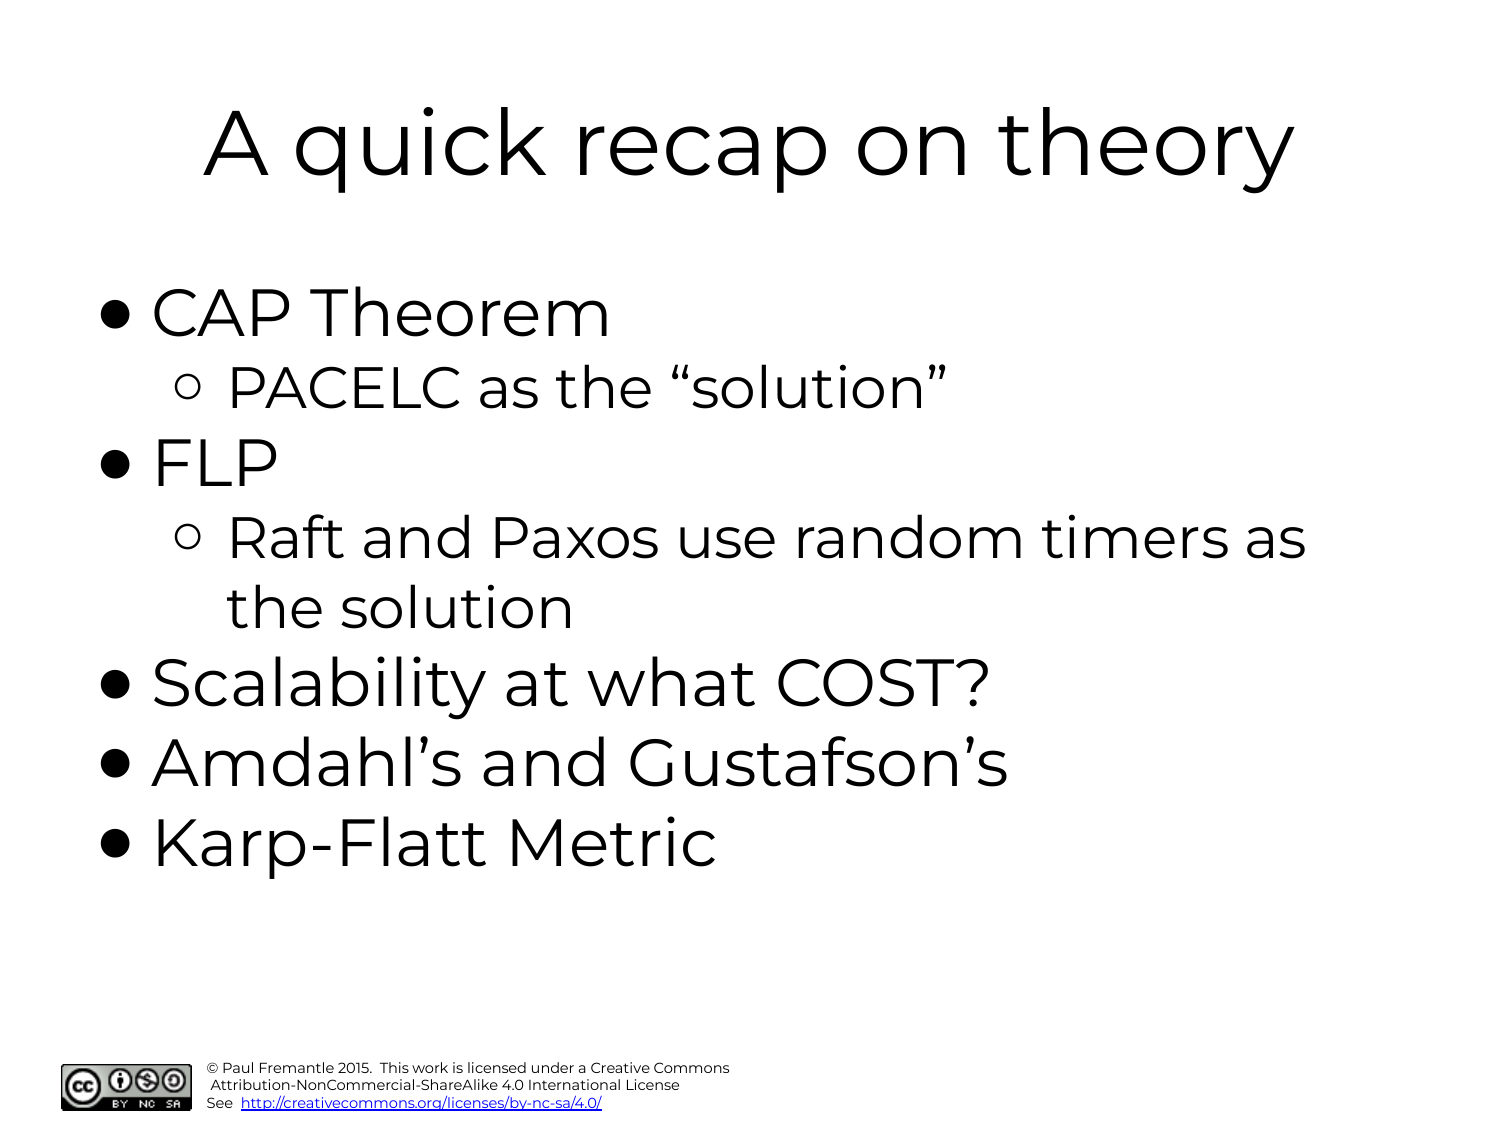

# A quick recap on theory
CAP Theorem
PACELC as the “solution”
FLP
Raft and Paxos use random timers as the solution
Scalability at what COST?
Amdahl’s and Gustafson’s
Karp-Flatt Metric